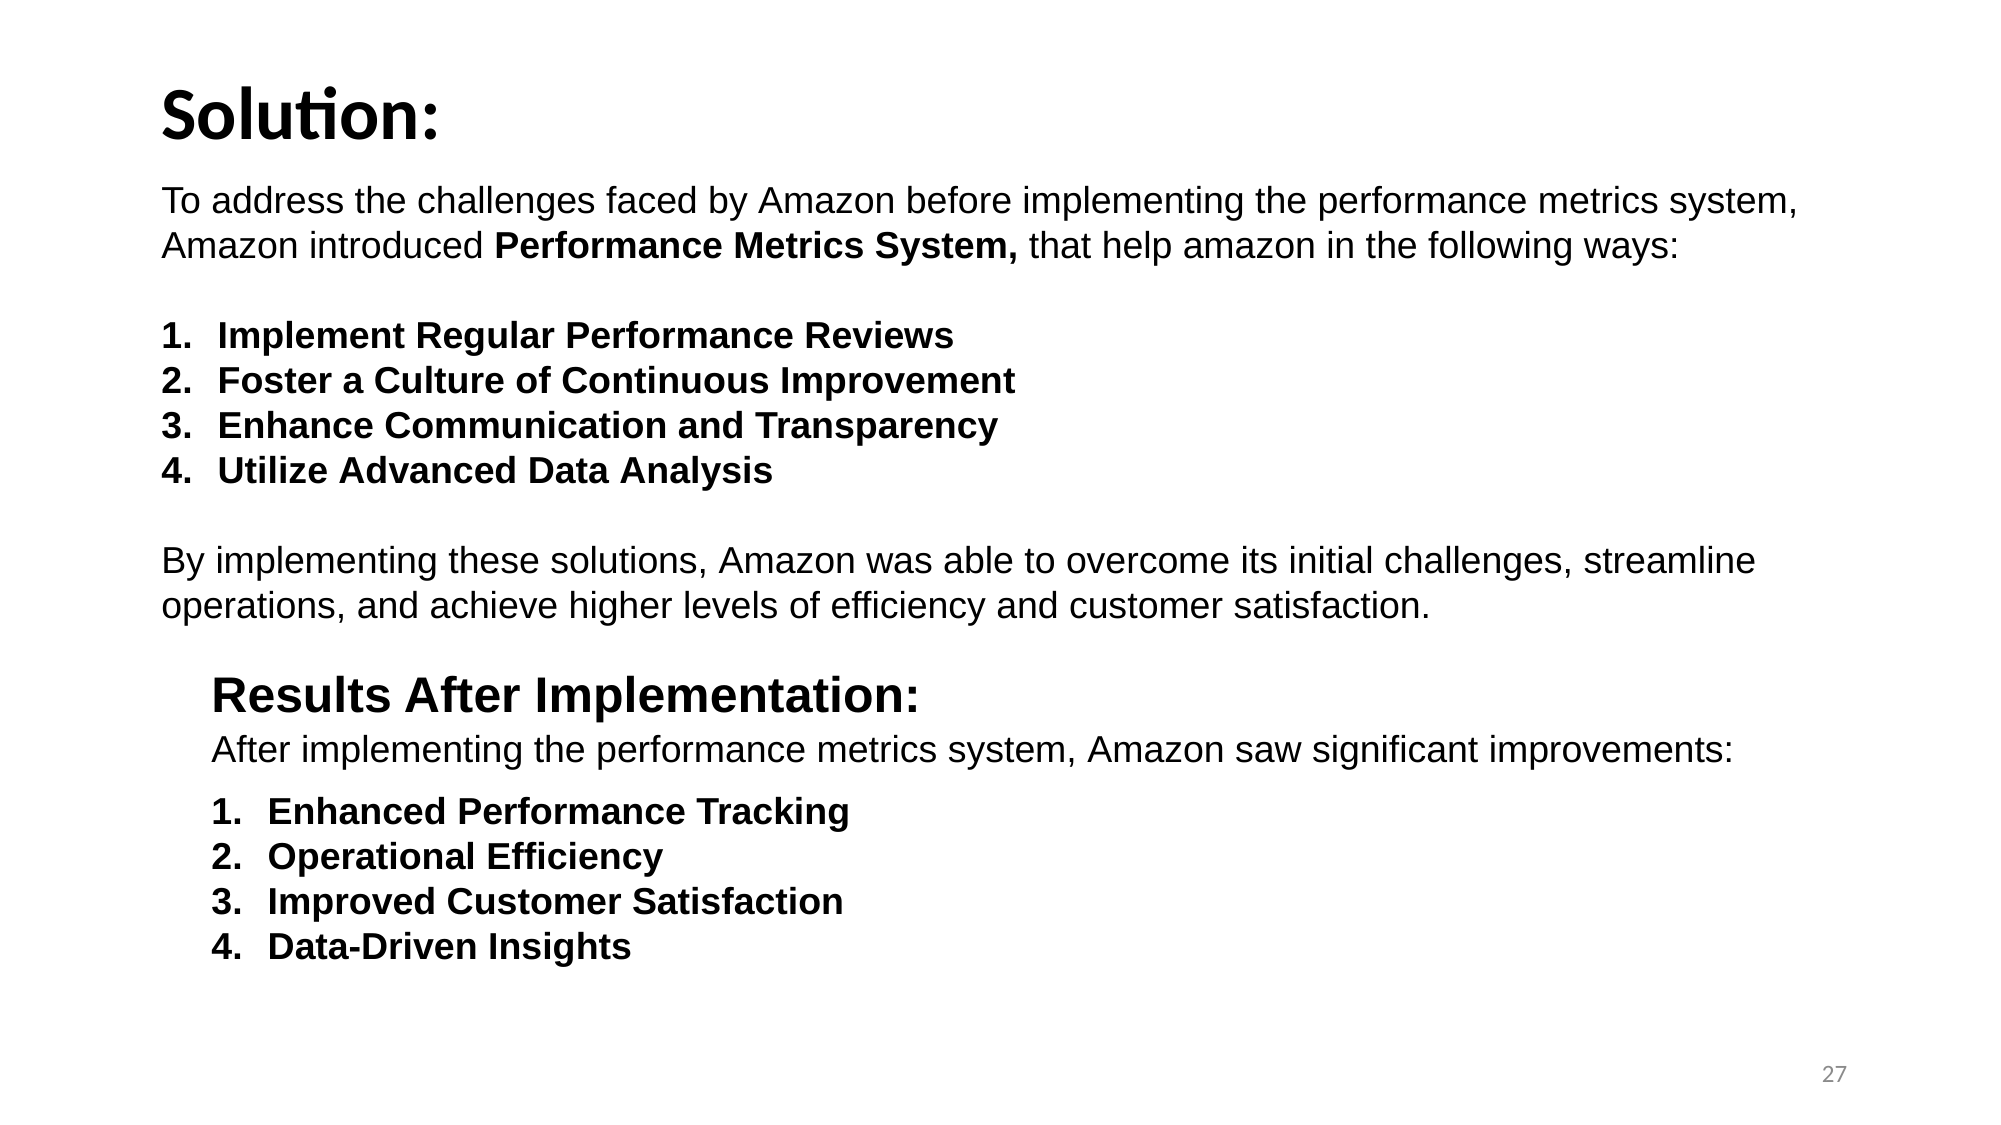

Solution:
To address the challenges faced by Amazon before implementing the performance metrics system, Amazon introduced Performance Metrics System, that help amazon in the following ways:

Implement Regular Performance Reviews
Foster a Culture of Continuous Improvement
Enhance Communication and Transparency
Utilize Advanced Data Analysis
	By implementing these solutions, Amazon was able to overcome its initial challenges, streamline operations, and achieve higher levels of efficiency and customer satisfaction.

Results After Implementation:
After implementing the performance metrics system, Amazon saw significant improvements:
Enhanced Performance Tracking
Operational Efficiency
Improved Customer Satisfaction
Data-Driven Insights
27